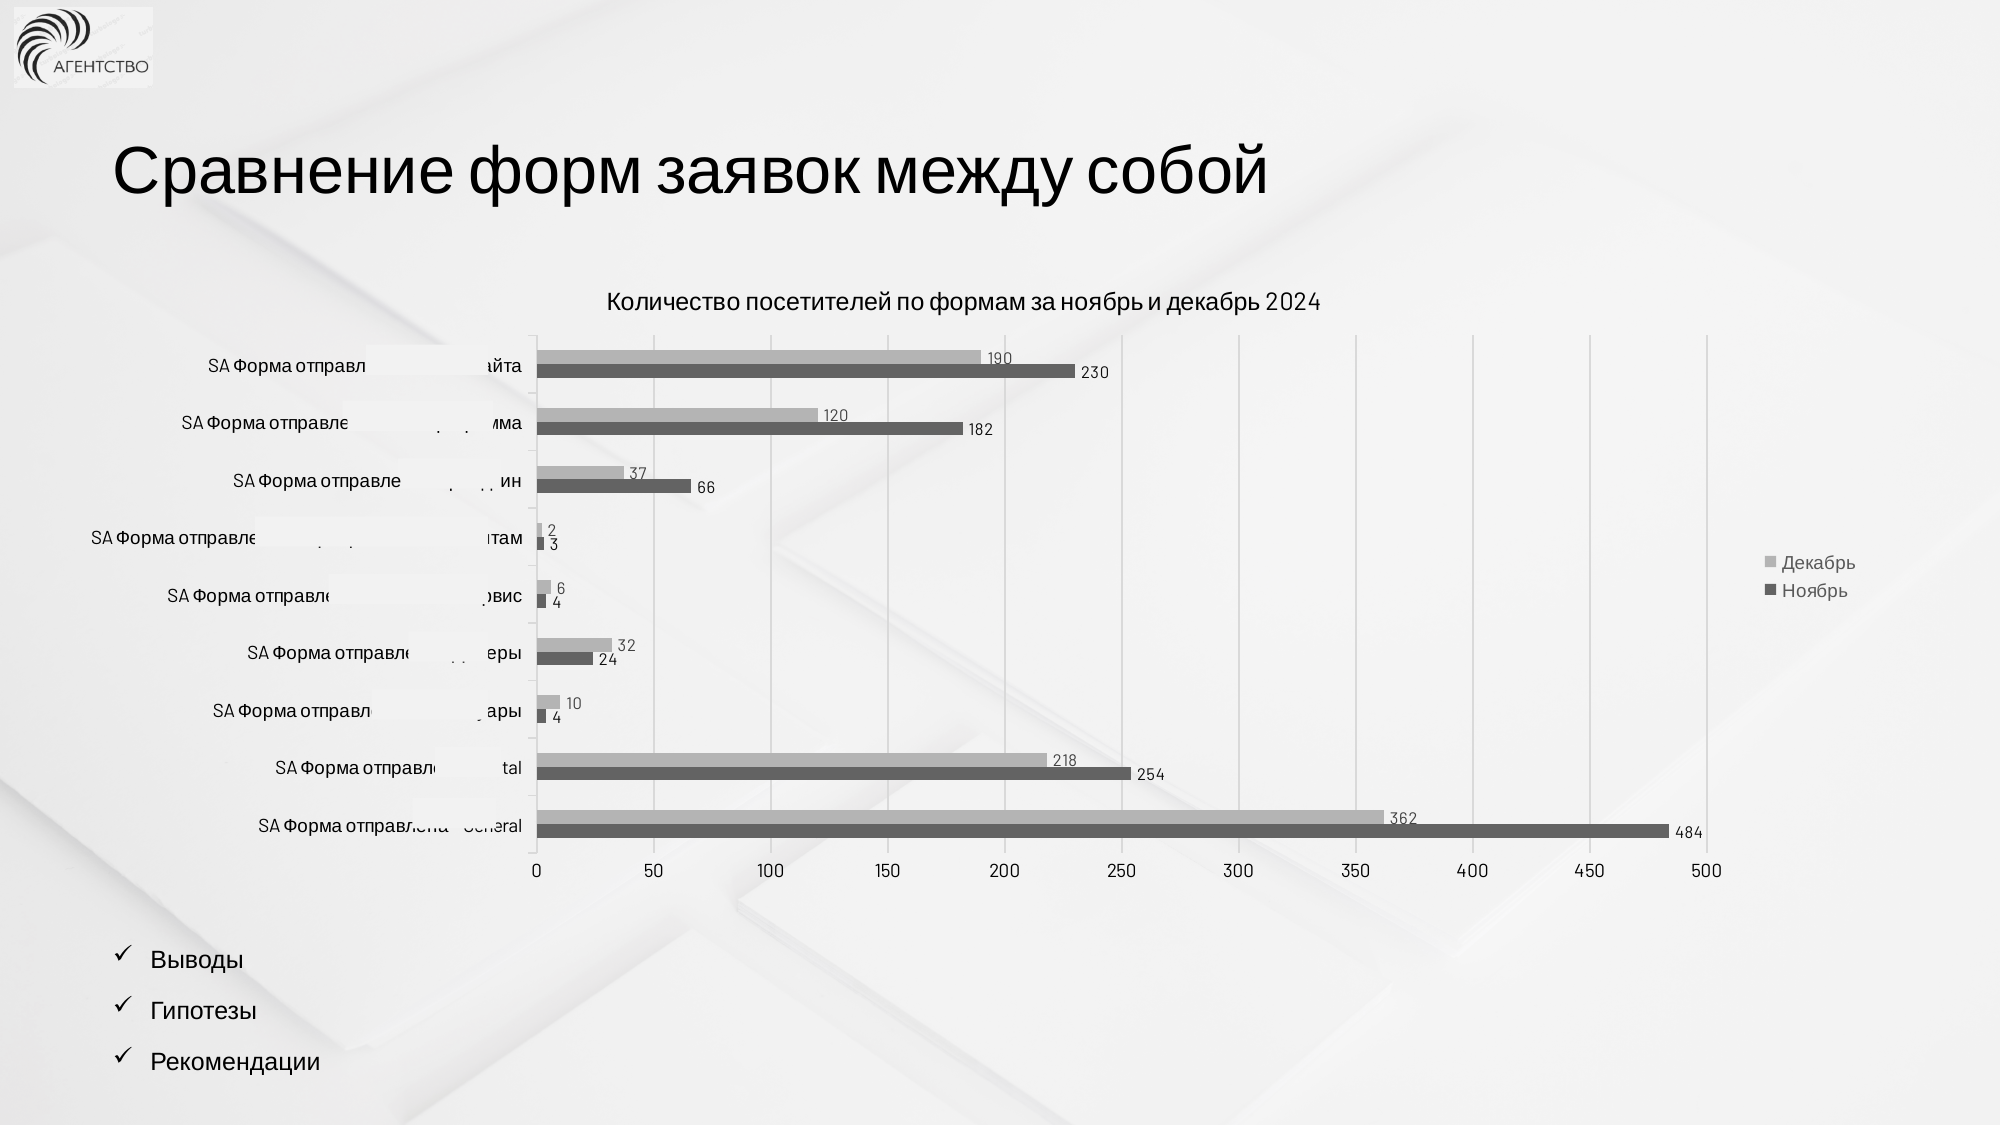

Сравнение форм заявок между собой

### Chart: Количество посетителей по формам за ноябрь и декабрь 2024

| Category | Ноябрь | Декабрь |
|---|---|---|
| SA Форма отправлена - General | 484.0 | 362.0 |
| SA Форма отправлена - Total | 254.0 | 218.0 |
| SA Форма отправлена - Аксессуары | 4.0 | 10.0 |
| SA Форма отправлена - Дилеры | 24.0 | 32.0 |
| SA Форма отправлена - Запись на сервис | 4.0 | 6.0 |
| SA Форма отправлена - Корпоративным клиентам | 3.0 | 2.0 |
| SA Форма отправлена - Трейд-ин | 66.0 | 37.0 |
| SA Форма отправлена - Фин.программа | 182.0 | 120.0 |
| SA Форма отправлена - Шапка сайта | 230.0 | 190.0 |

Выводы
Гипотезы
Рекомендации